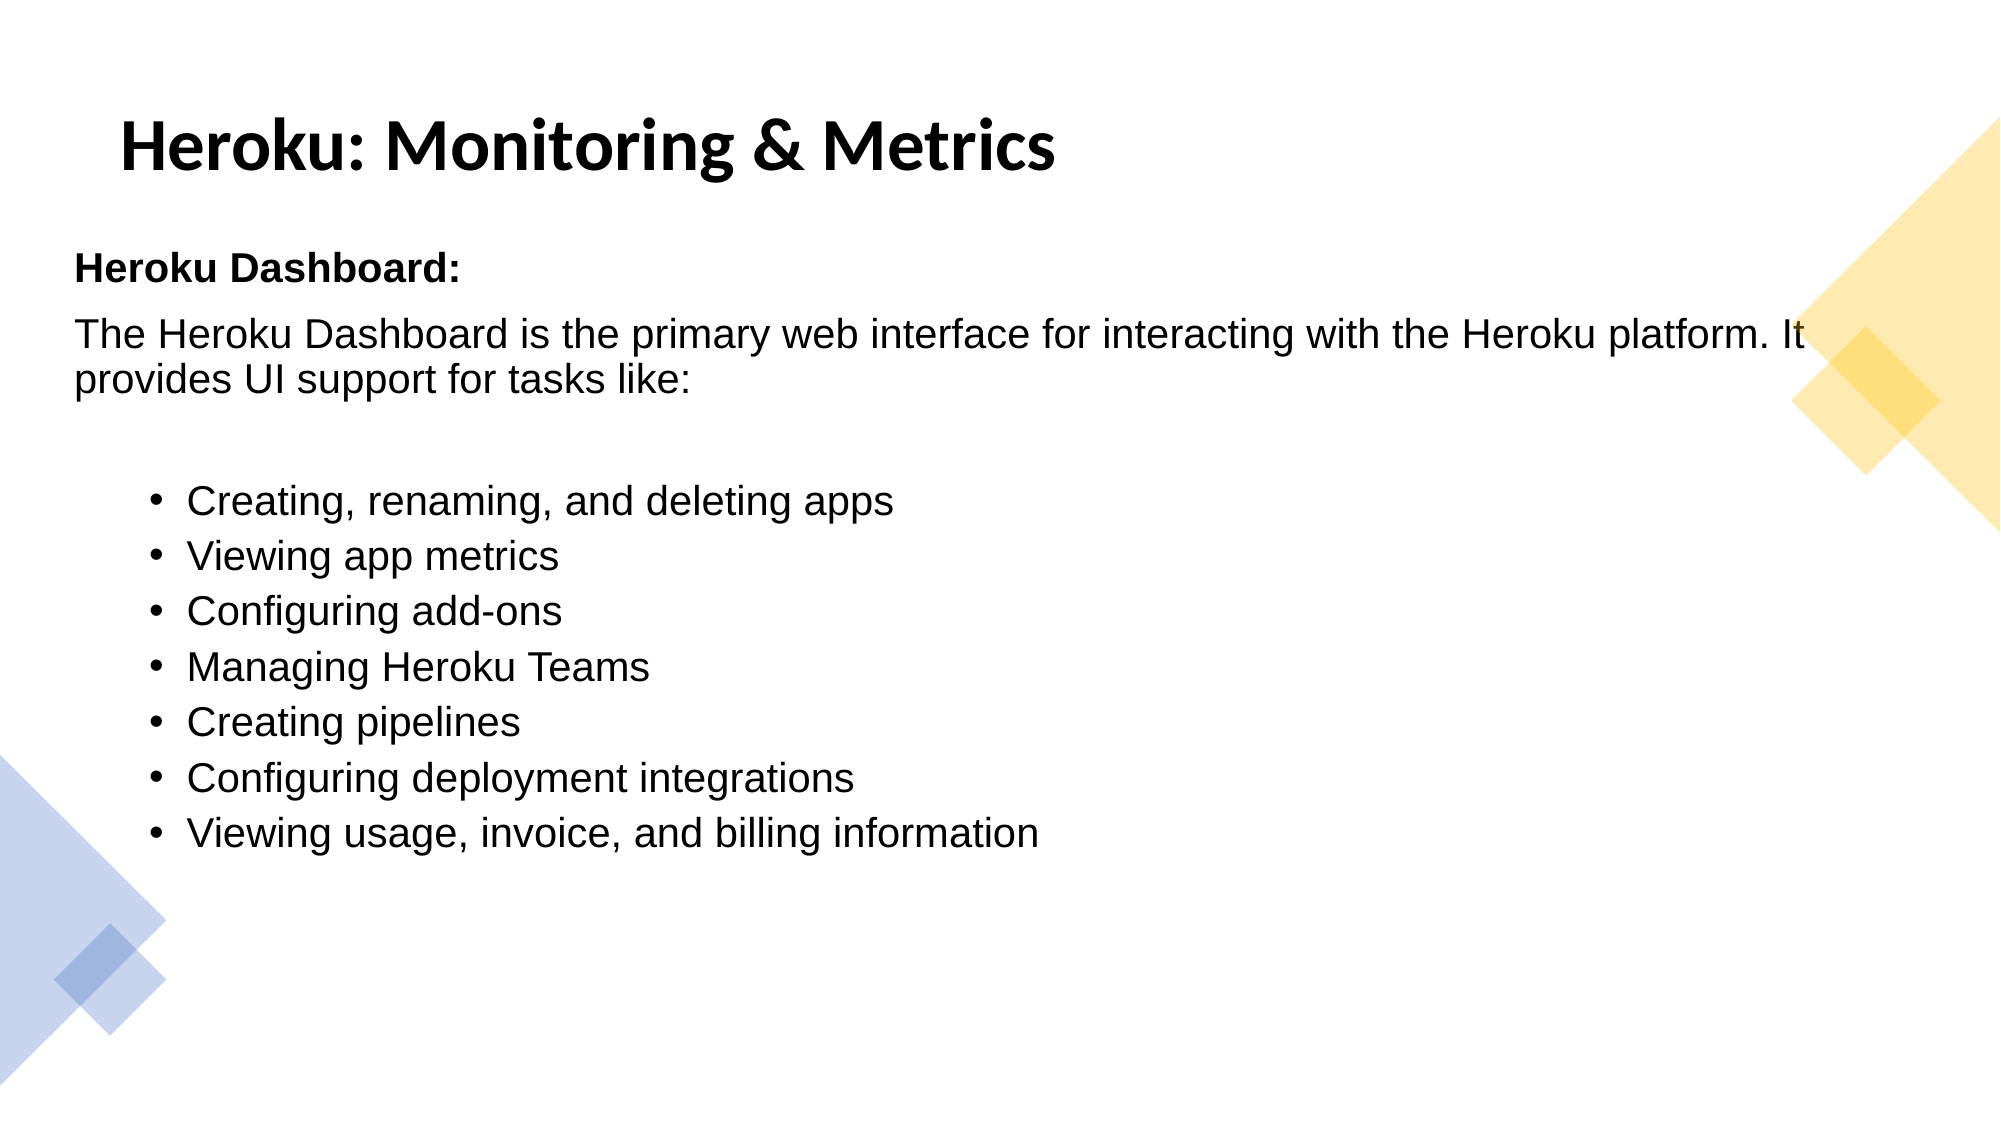

# Heroku: Monitoring & Metrics

Heroku Dashboard:
The Heroku Dashboard is the primary web interface for interacting with the Heroku platform. It provides UI support for tasks like:

Creating, renaming, and deleting apps
Viewing app metrics
Configuring add-ons
Managing Heroku Teams
Creating pipelines
Configuring deployment integrations
Viewing usage, invoice, and billing information